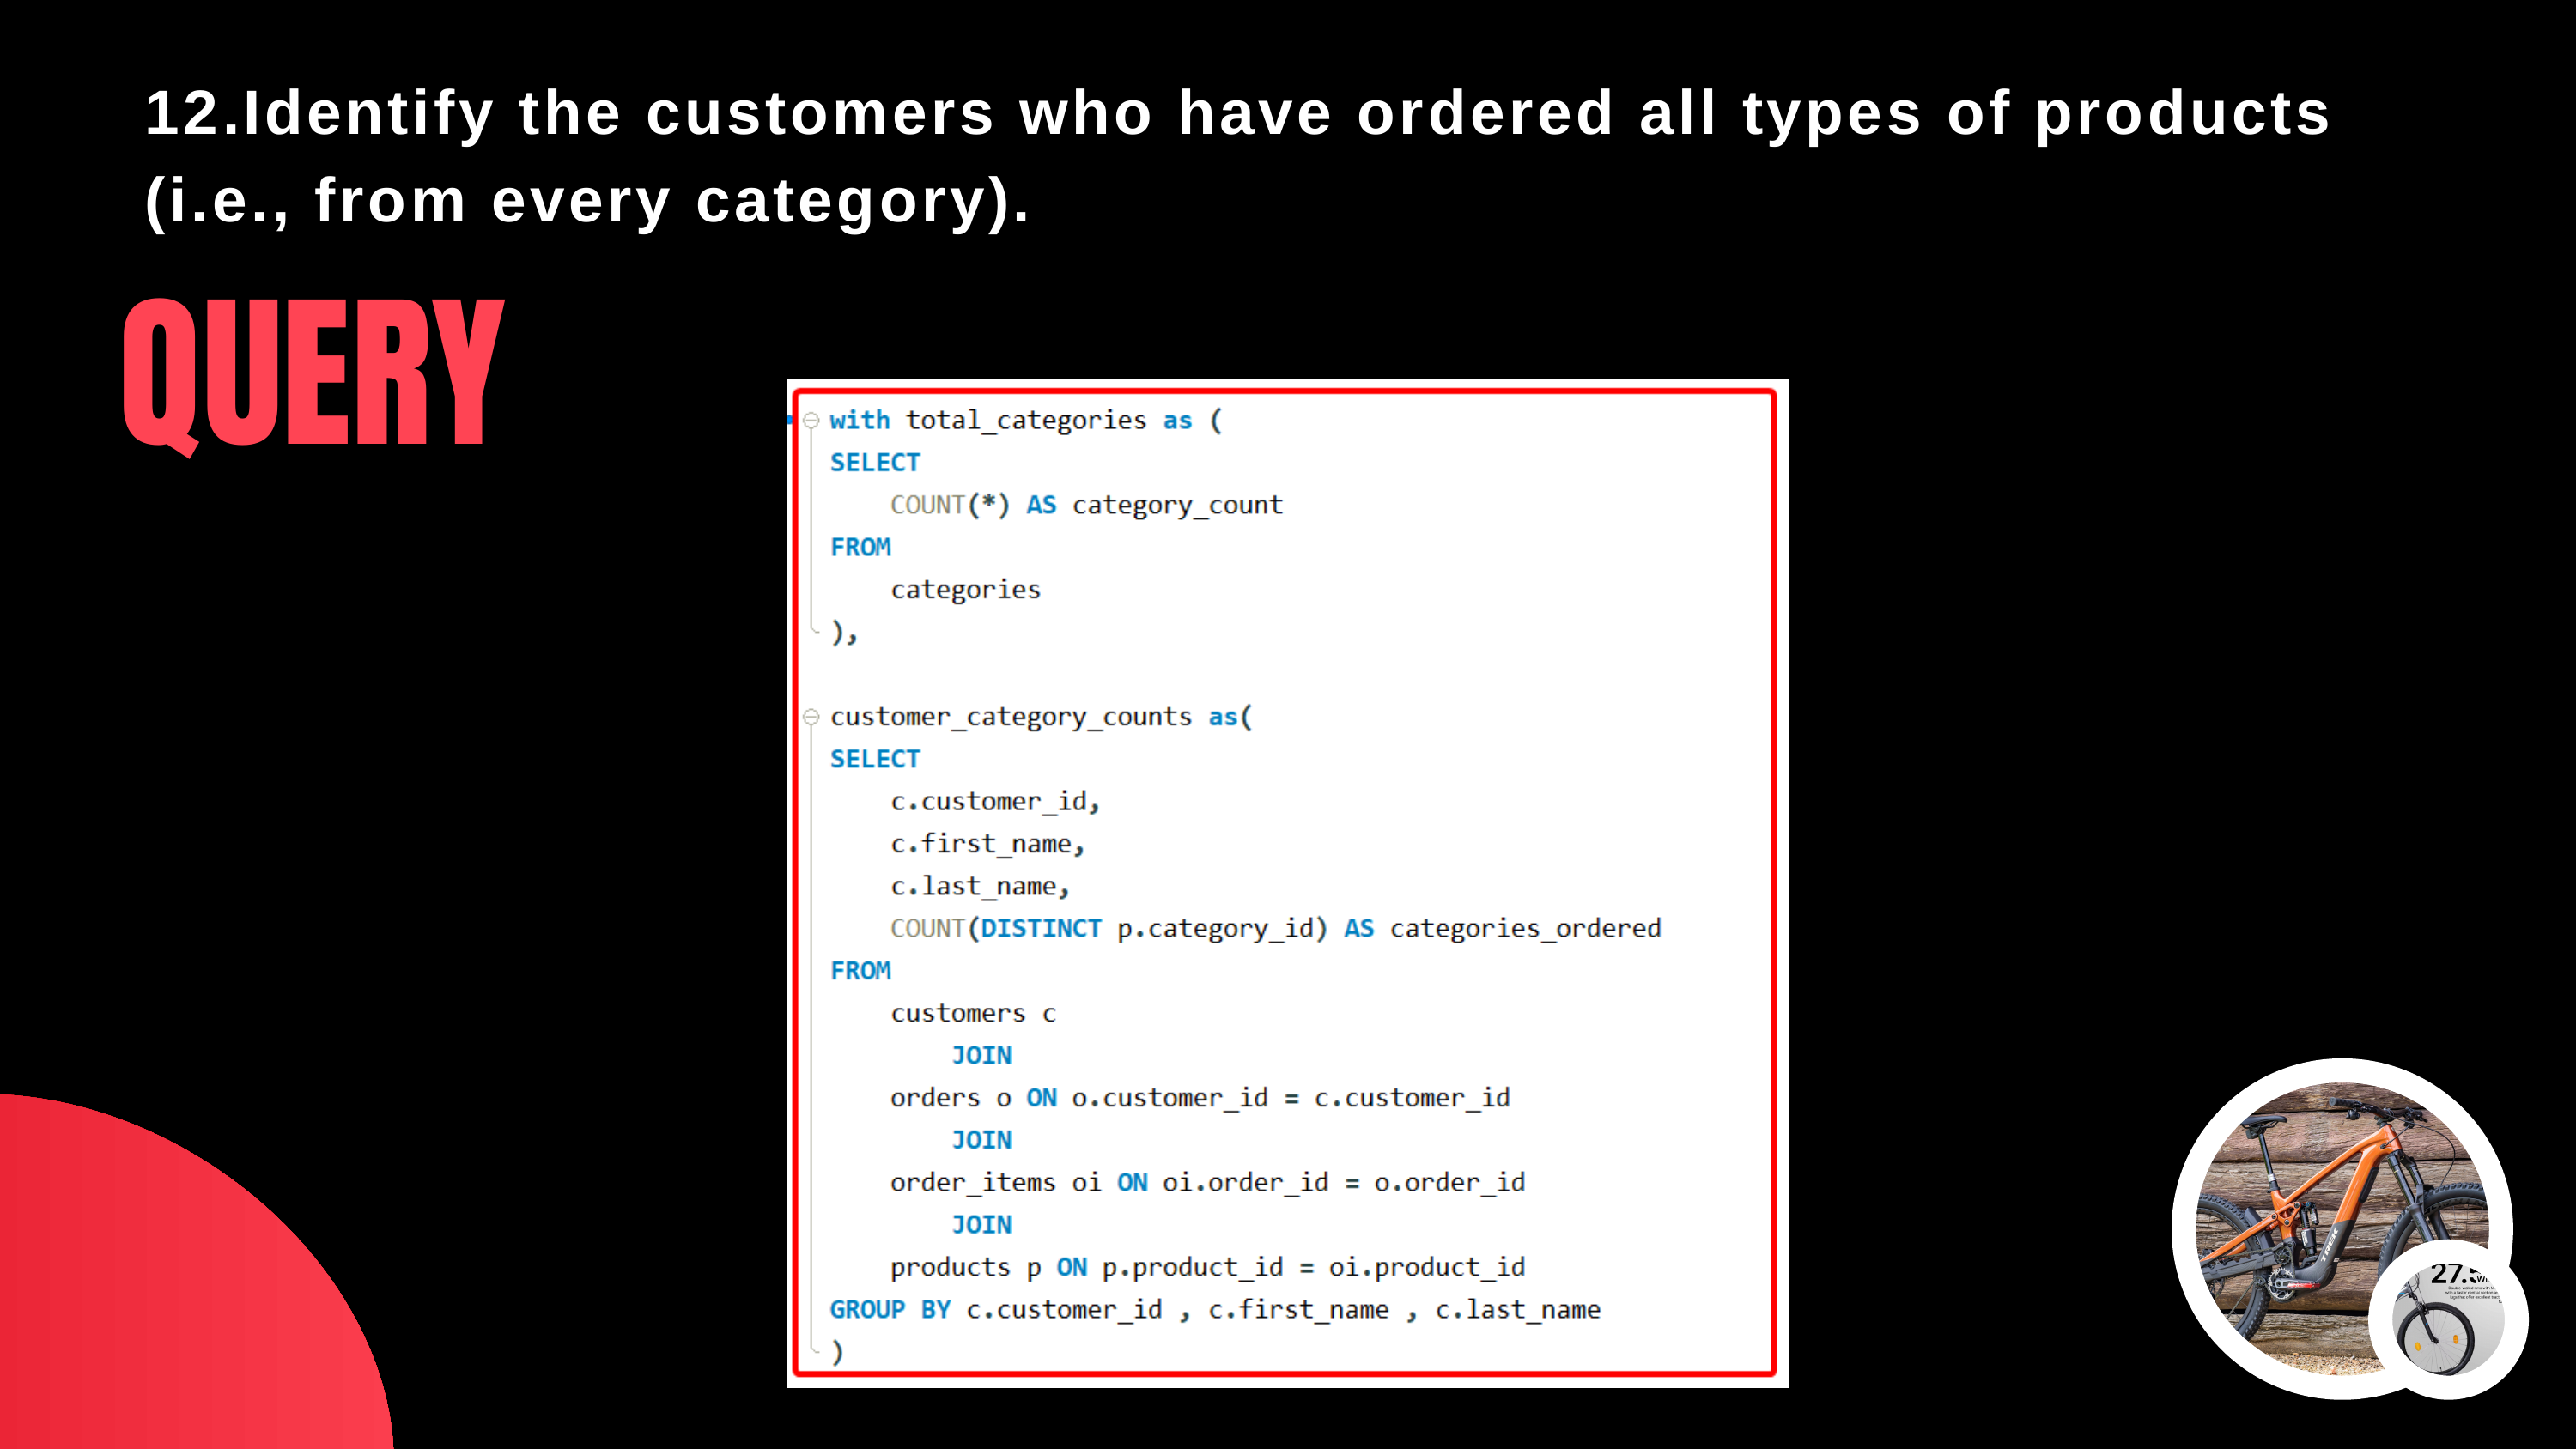

12.Identify the customers who have ordered all types of products (i.e., from every category).
QUERY